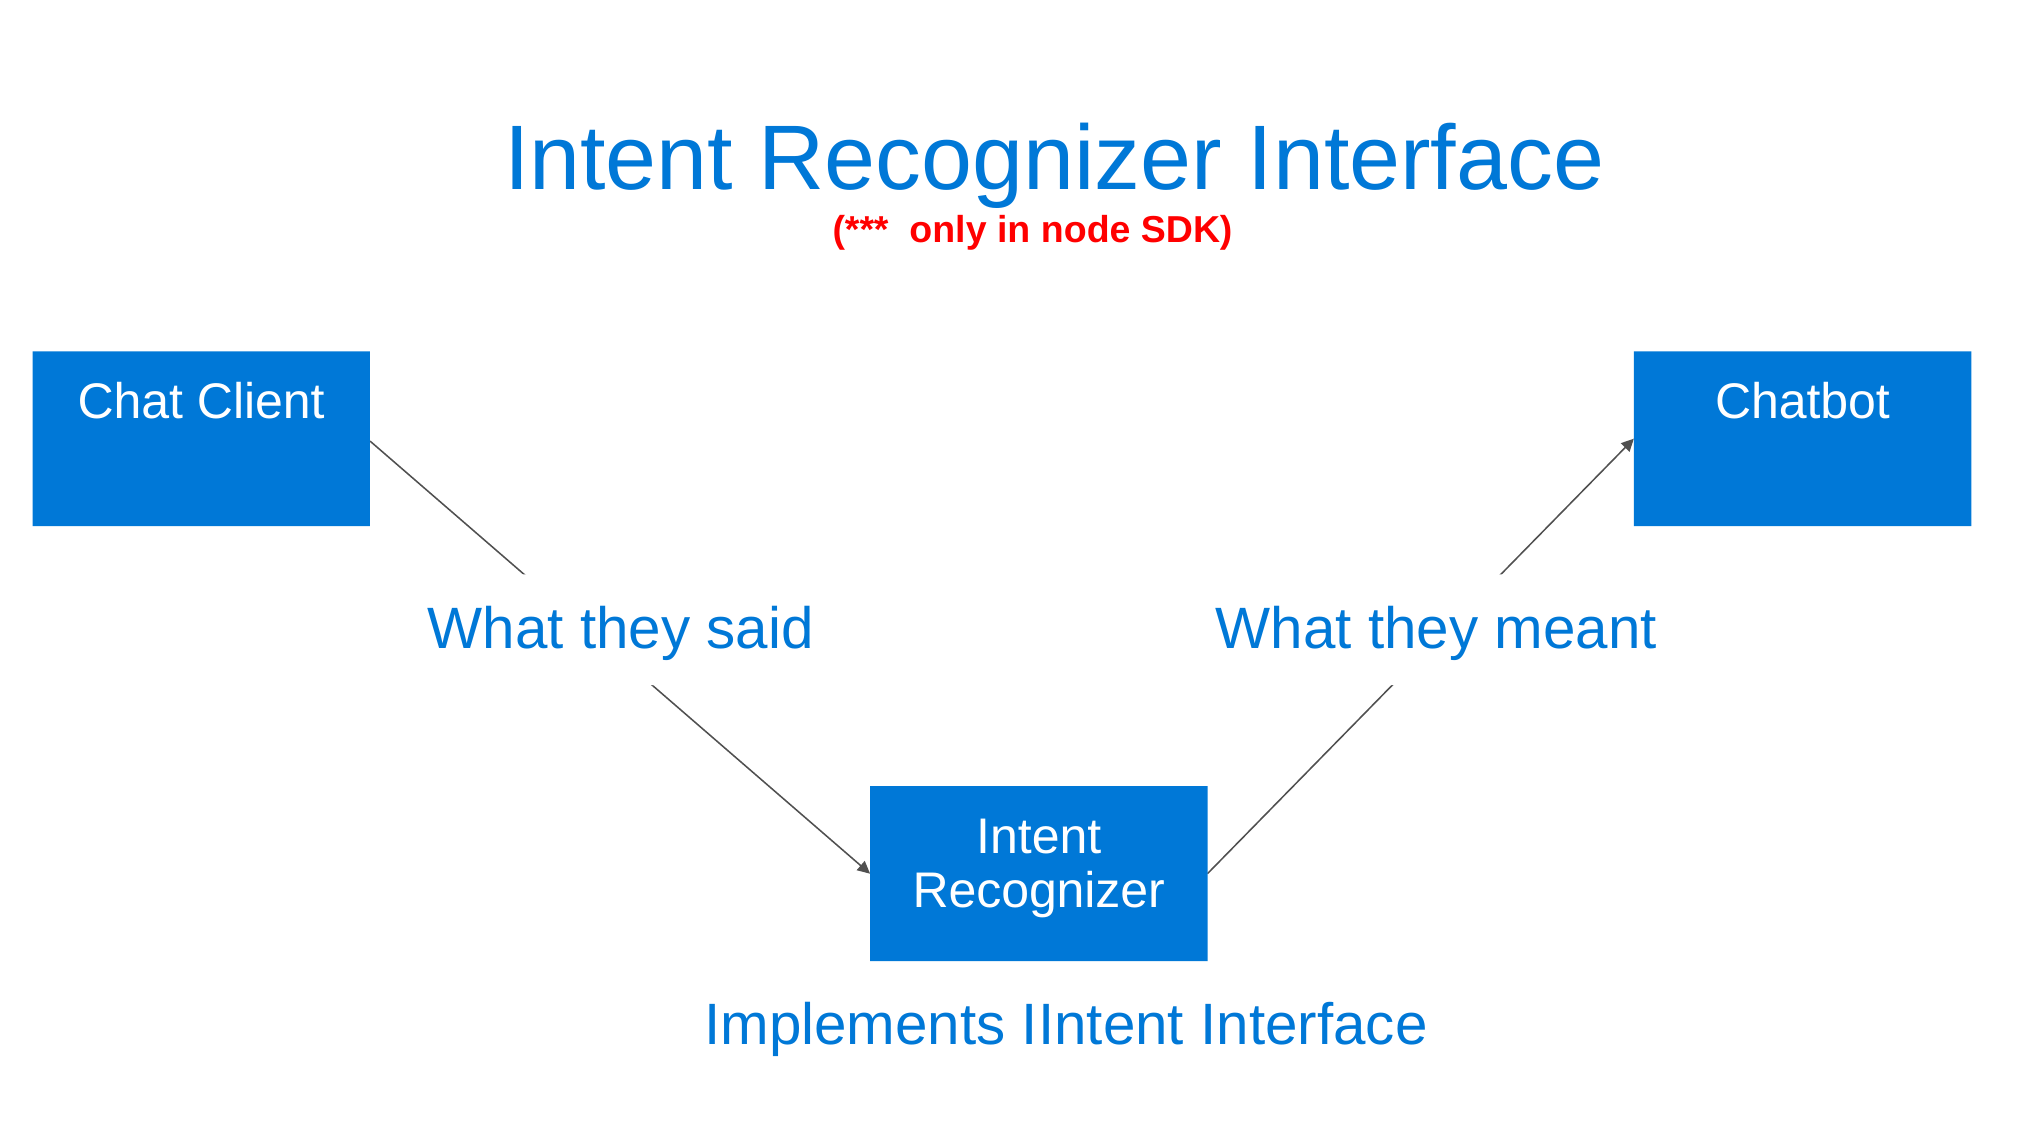

Intent Recognizer Interface
(***  only in node SDK)
Chat Client
Chatbot
What they said
What they meant
Intent
Recognizer
Implements IIntent Interface